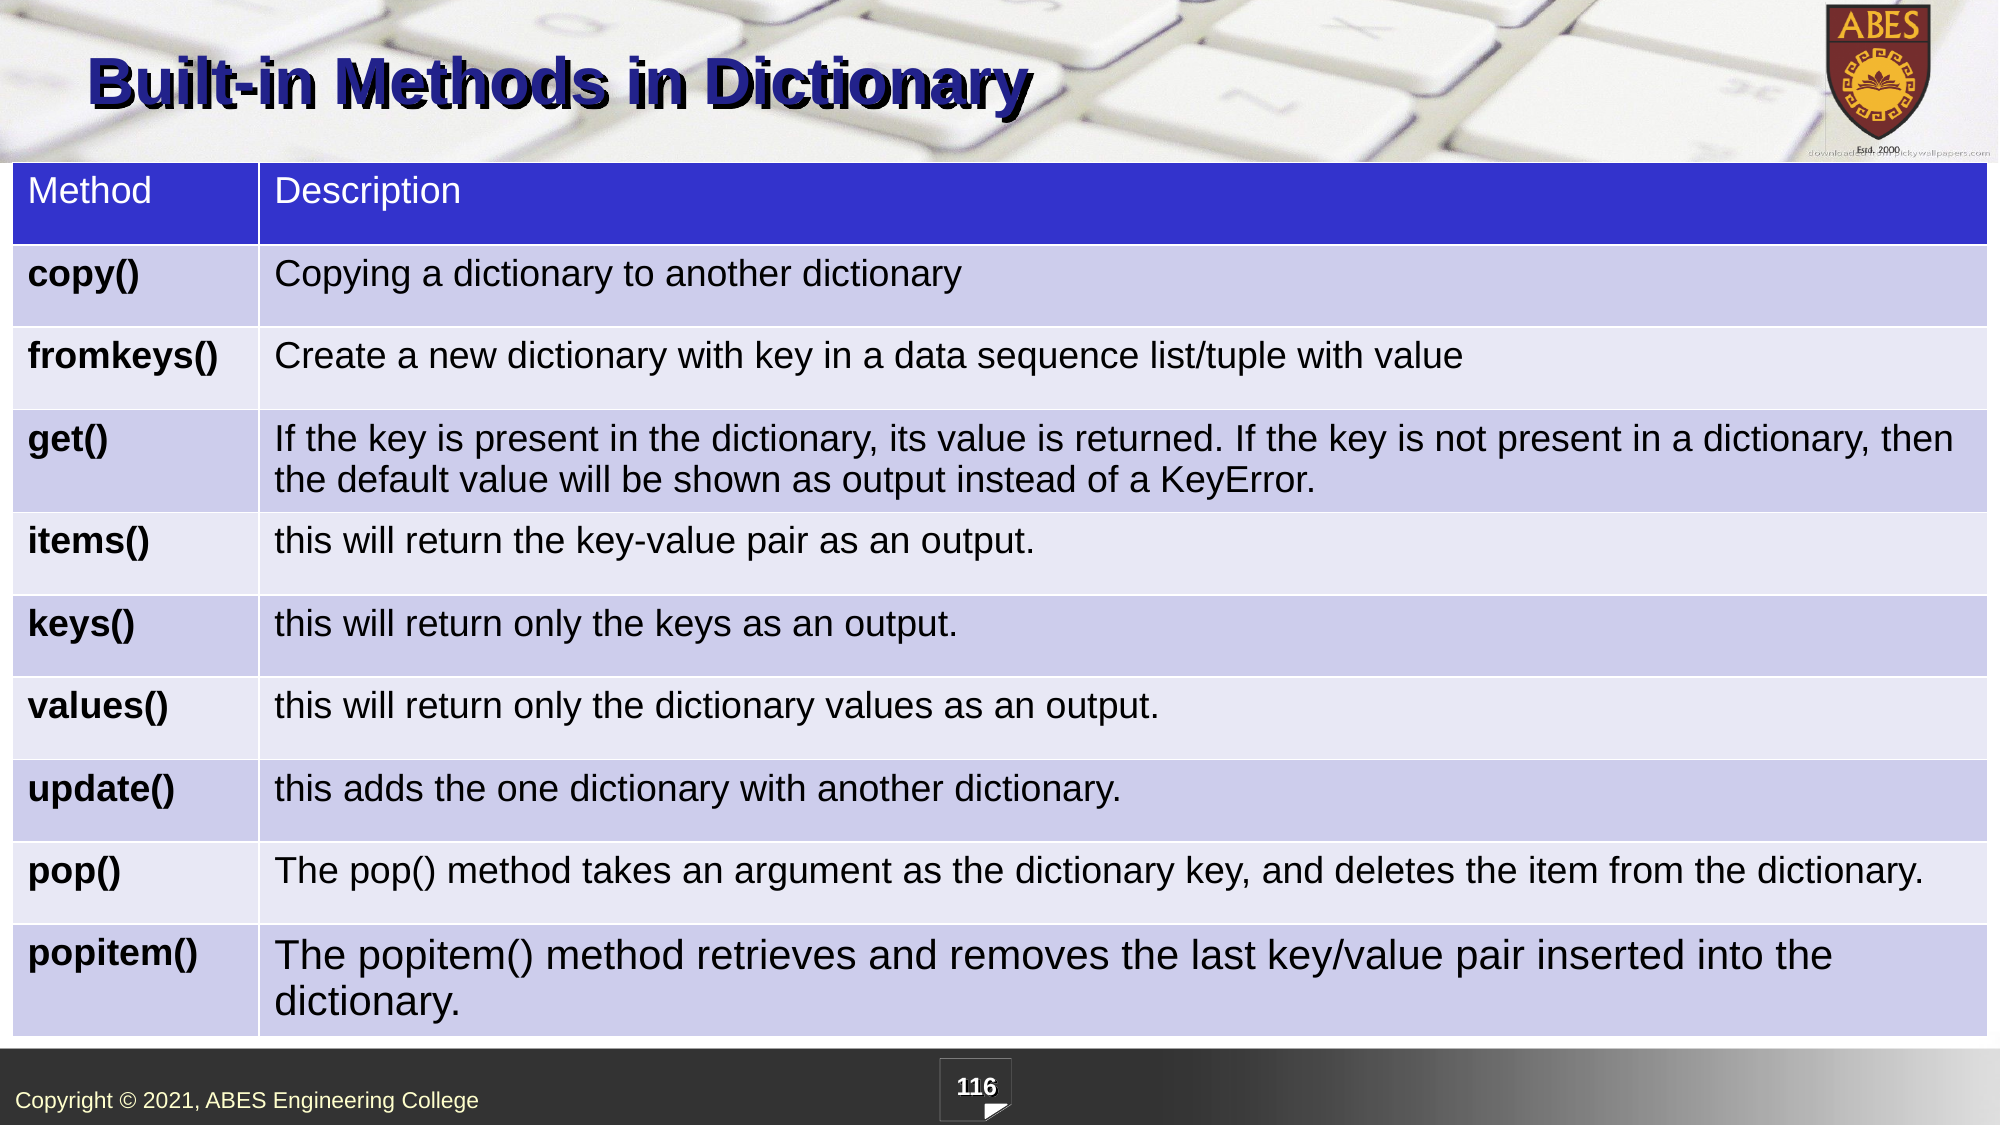

# Built-in Methods in Dictionary
| Method | Description |
| --- | --- |
| copy() | Copying a dictionary to another dictionary |
| fromkeys() | Create a new dictionary with key in a data sequence list/tuple with value |
| get() | If the key is present in the dictionary, its value is returned. If the key is not present in a dictionary, then the default value will be shown as output instead of a KeyError. |
| items() | this will return the key-value pair as an output. |
| keys() | this will return only the keys as an output. |
| values() | this will return only the dictionary values as an output. |
| update() | this adds the one dictionary with another dictionary. |
| pop() | The pop() method takes an argument as the dictionary key, and deletes the item from the dictionary. |
| popitem() | The popitem() method retrieves and removes the last key/value pair inserted into the dictionary. |
116